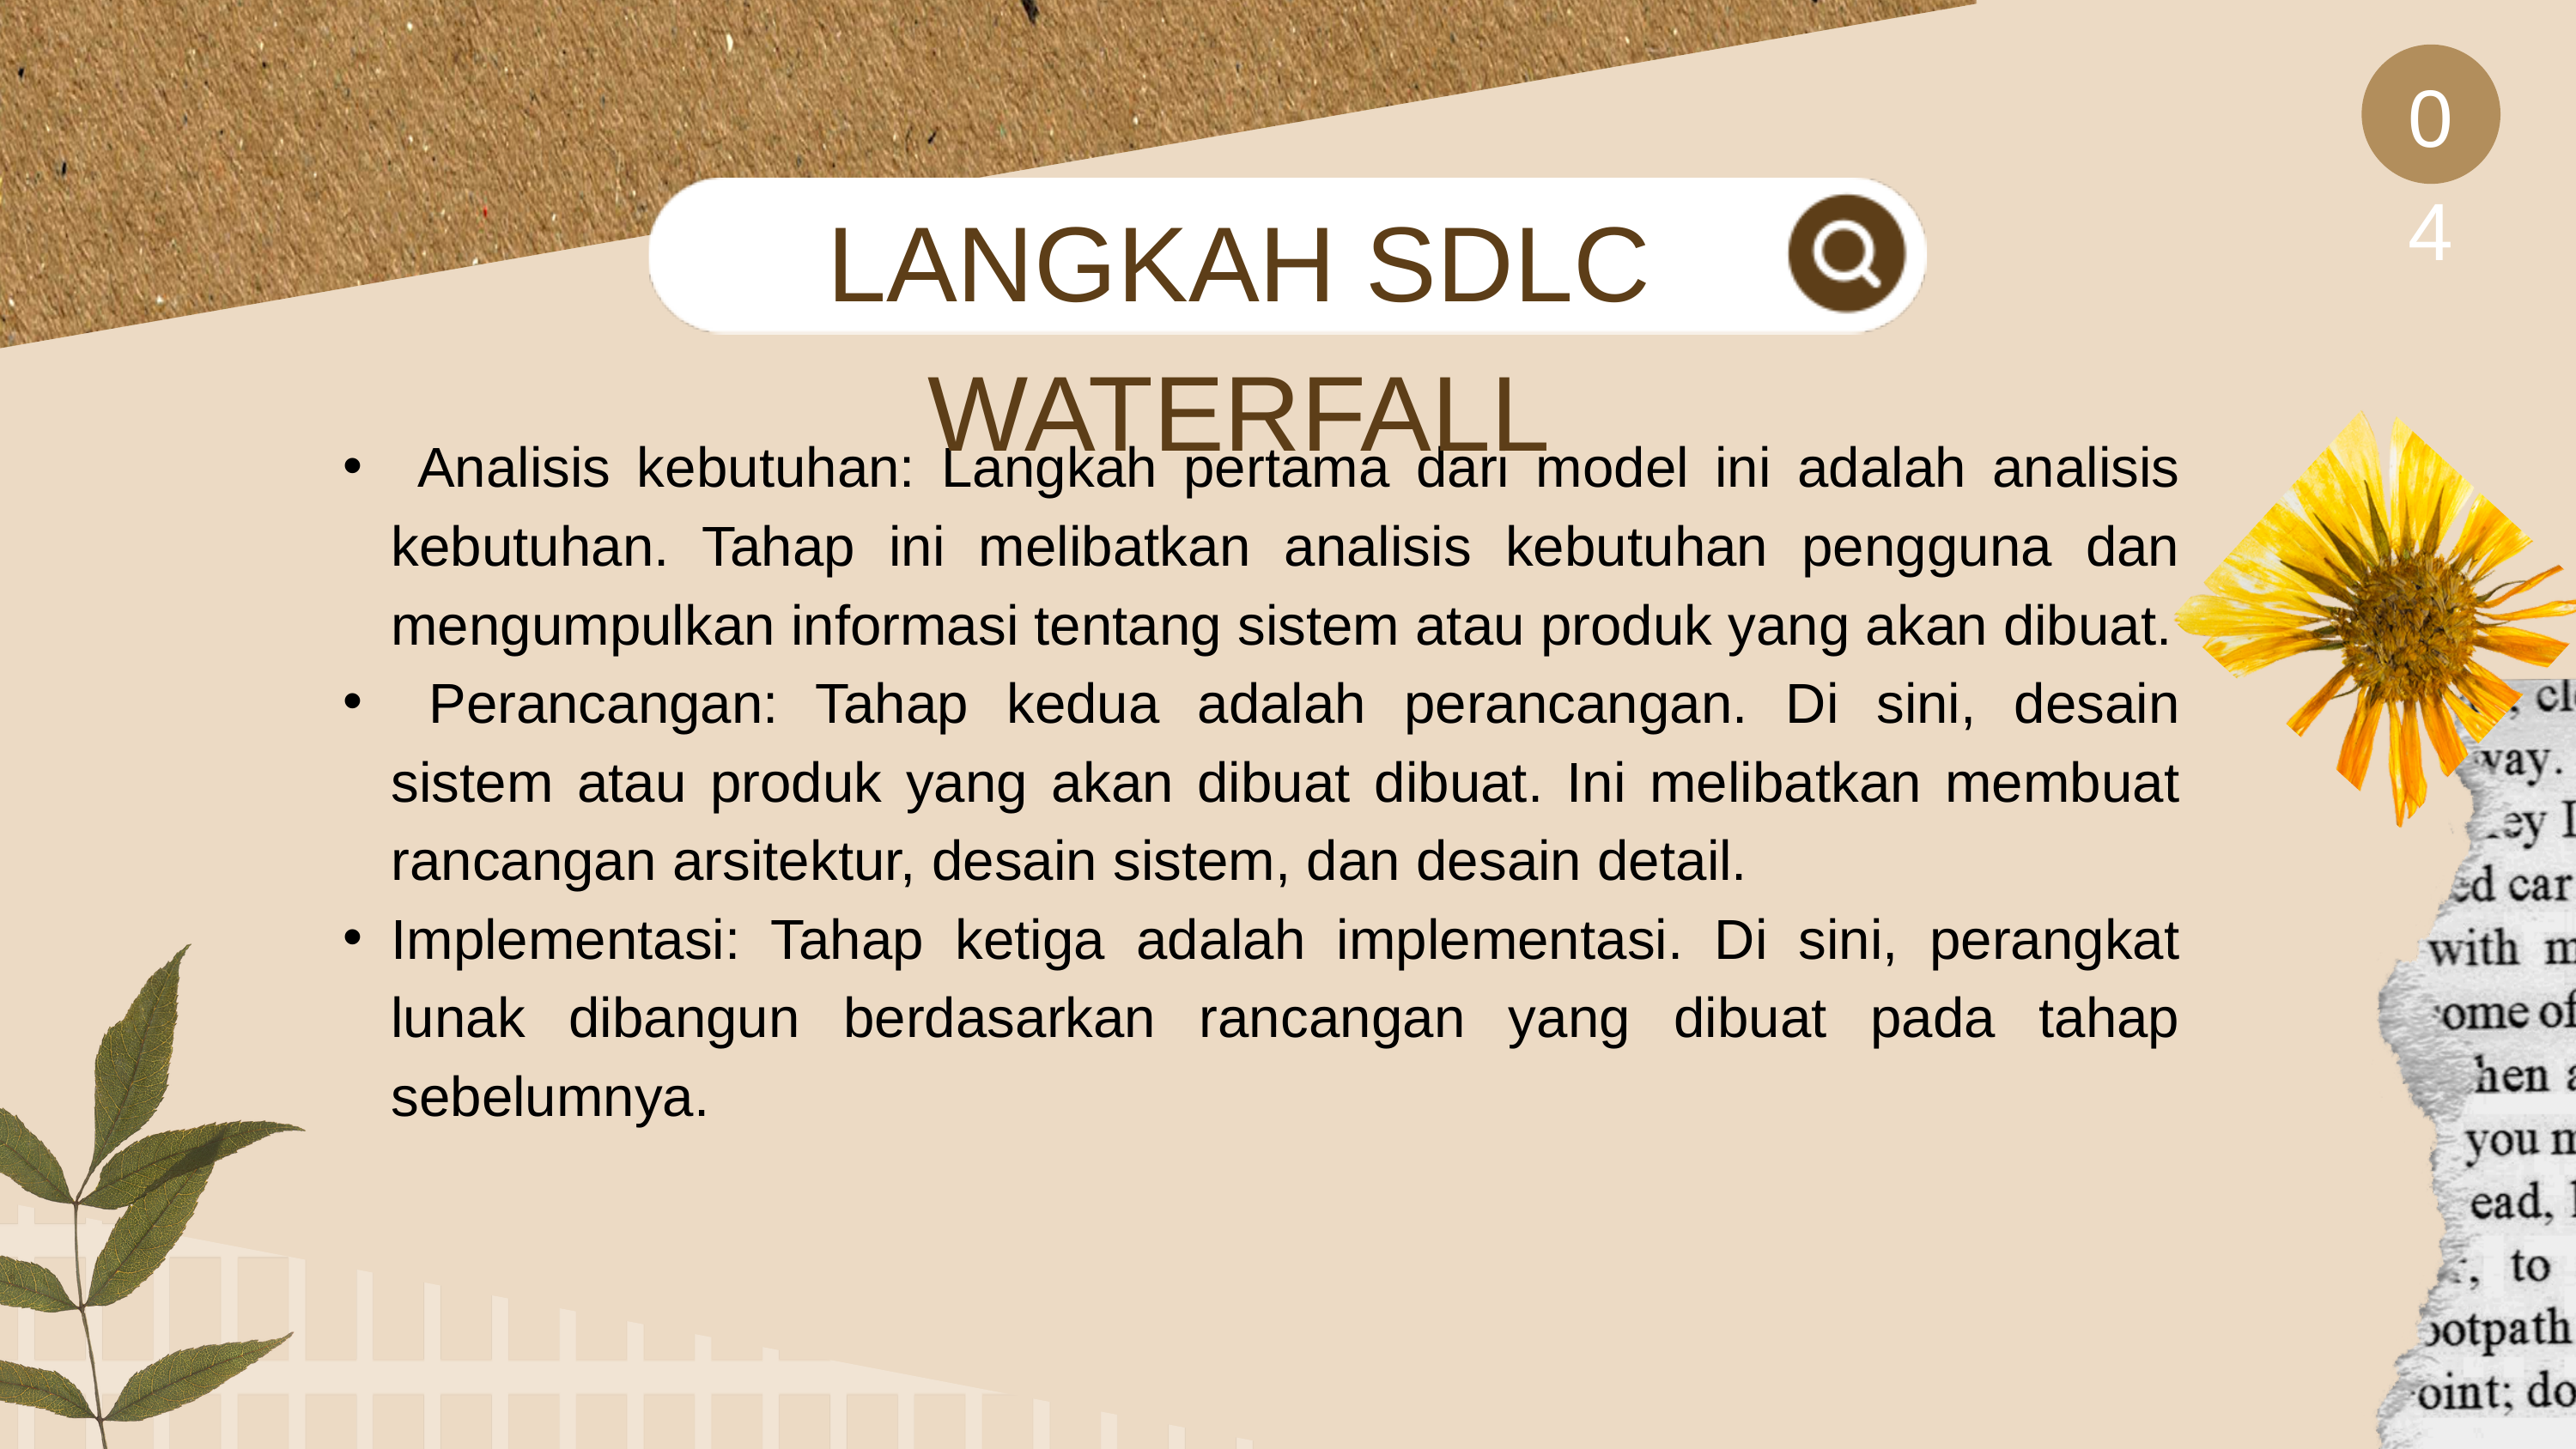

04
LANGKAH SDLC WATERFALL

 Analisis kebutuhan: Langkah pertama dari model ini adalah analisis kebutuhan. Tahap ini melibatkan analisis kebutuhan pengguna dan mengumpulkan informasi tentang sistem atau produk yang akan dibuat.
 Perancangan: Tahap kedua adalah perancangan. Di sini, desain sistem atau produk yang akan dibuat dibuat. Ini melibatkan membuat rancangan arsitektur, desain sistem, dan desain detail.
Implementasi: Tahap ketiga adalah implementasi. Di sini, perangkat lunak dibangun berdasarkan rancangan yang dibuat pada tahap sebelumnya.